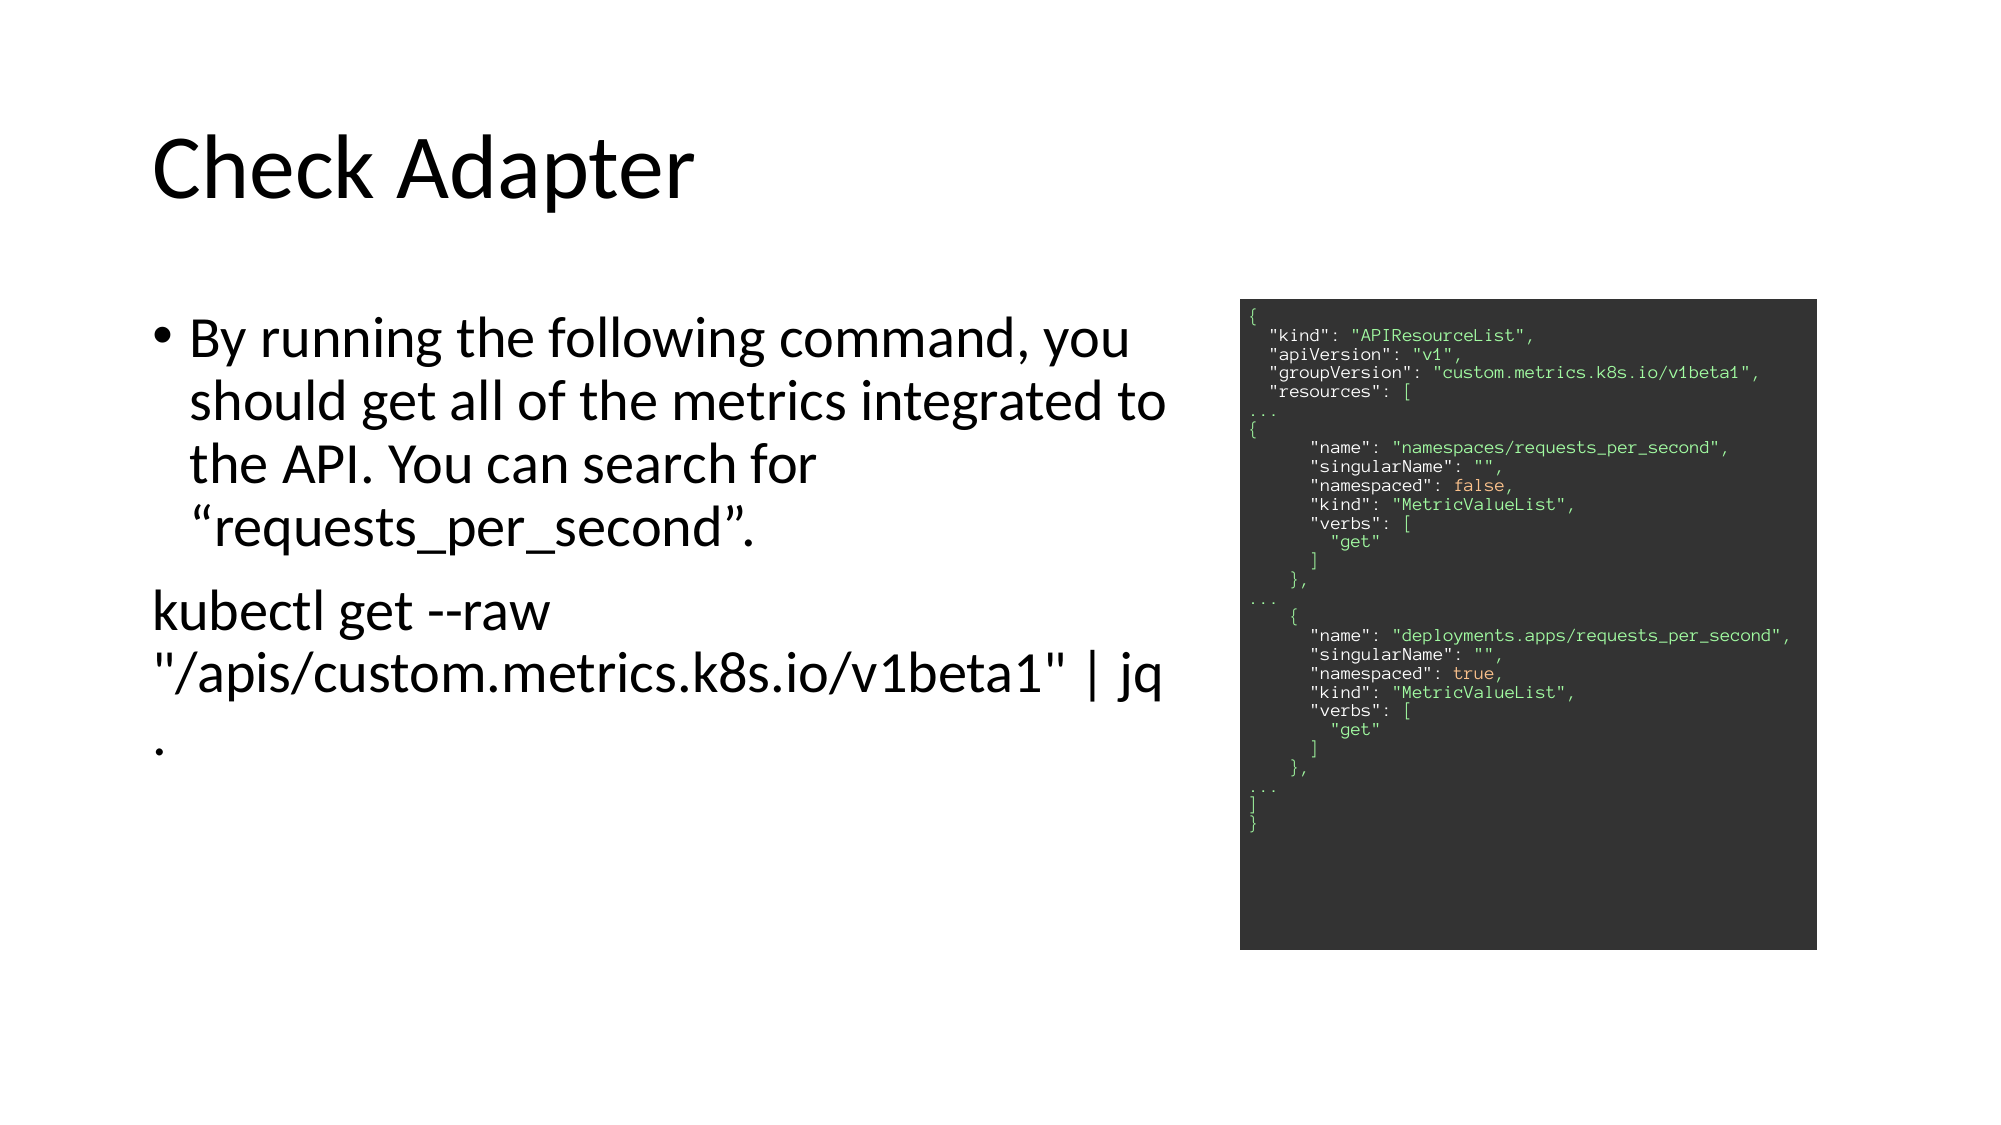

# Check Adapter
| {   "kind": "APIResourceList",   "apiVersion": "v1",   "groupVersion": "custom.metrics.k8s.io/v1beta1",   "resources": [ ... {       "name": "namespaces/requests\_per\_second",       "singularName": "",       "namespaced": false,       "kind": "MetricValueList",       "verbs": [         "get"       ]     }, ...     {       "name": "deployments.apps/requests\_per\_second",       "singularName": "",       "namespaced": true,       "kind": "MetricValueList",       "verbs": [         "get"       ]     }, ... ] } |
| --- |
By running the following command, you should get all of the metrics integrated to the API. You can search for “requests_per_second”.
kubectl get --raw "/apis/custom.metrics.k8s.io/v1beta1" | jq .